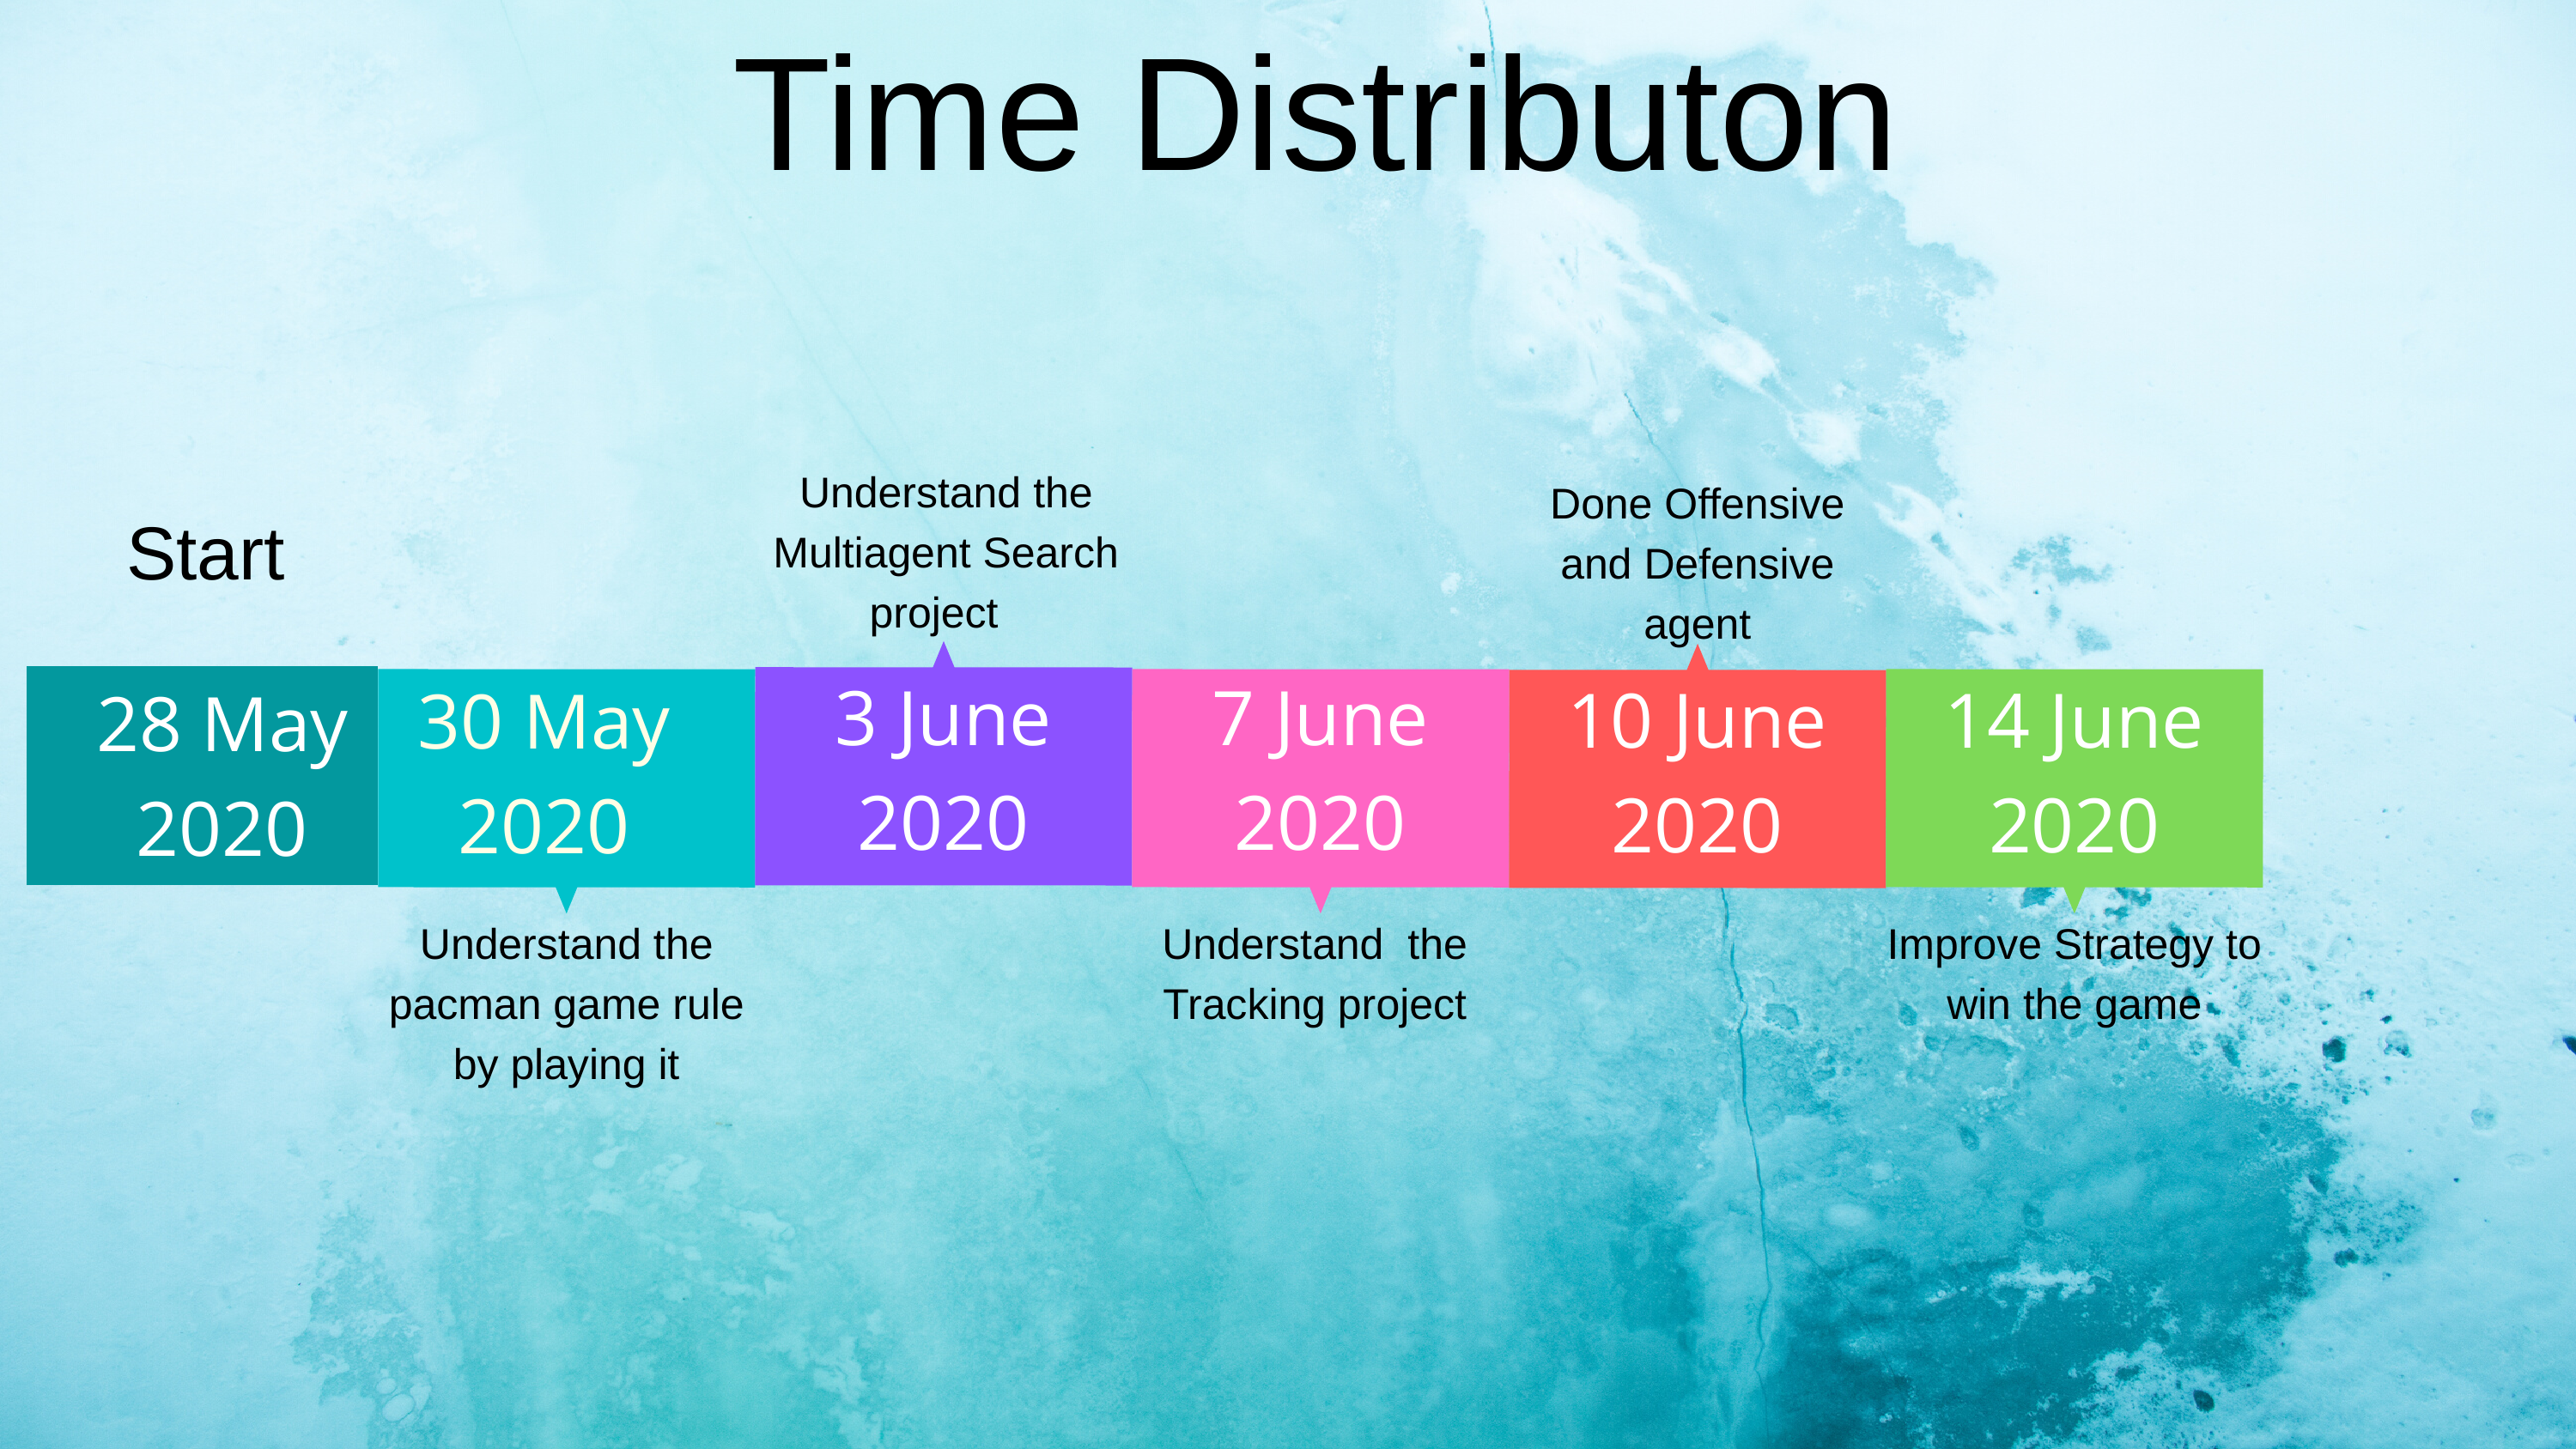

Time Distributon
Understand the Multiagent Search project
Done Offensive and Defensive agent
Start

3 June 2020
7 June 2020
10 June 2020
14 June 2020
30 May 2020
28 May 2020

Understand the pacman game rule by playing it
Understand  the Tracking project
Improve Strategy to win the game